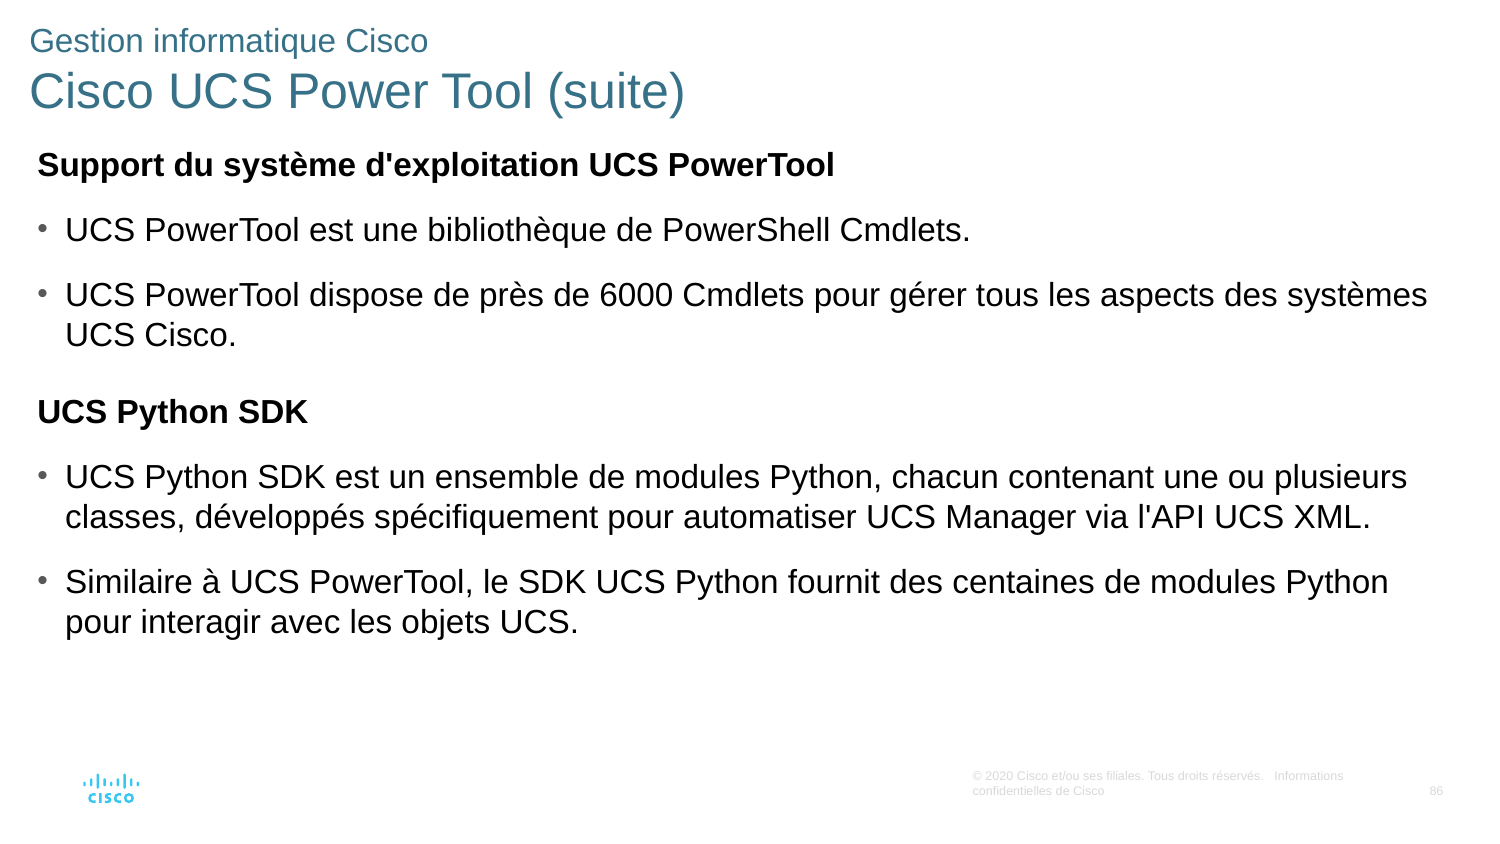

# Gestion informatique Cisco Cisco UCS Power Tool (suite)
Support du système d'exploitation UCS PowerTool
UCS PowerTool est une bibliothèque de PowerShell Cmdlets.
UCS PowerTool dispose de près de 6000 Cmdlets pour gérer tous les aspects des systèmes UCS Cisco.
UCS Python SDK
UCS Python SDK est un ensemble de modules Python, chacun contenant une ou plusieurs classes, développés spécifiquement pour automatiser UCS Manager via l'API UCS XML.
Similaire à UCS PowerTool, le SDK UCS Python fournit des centaines de modules Python pour interagir avec les objets UCS.